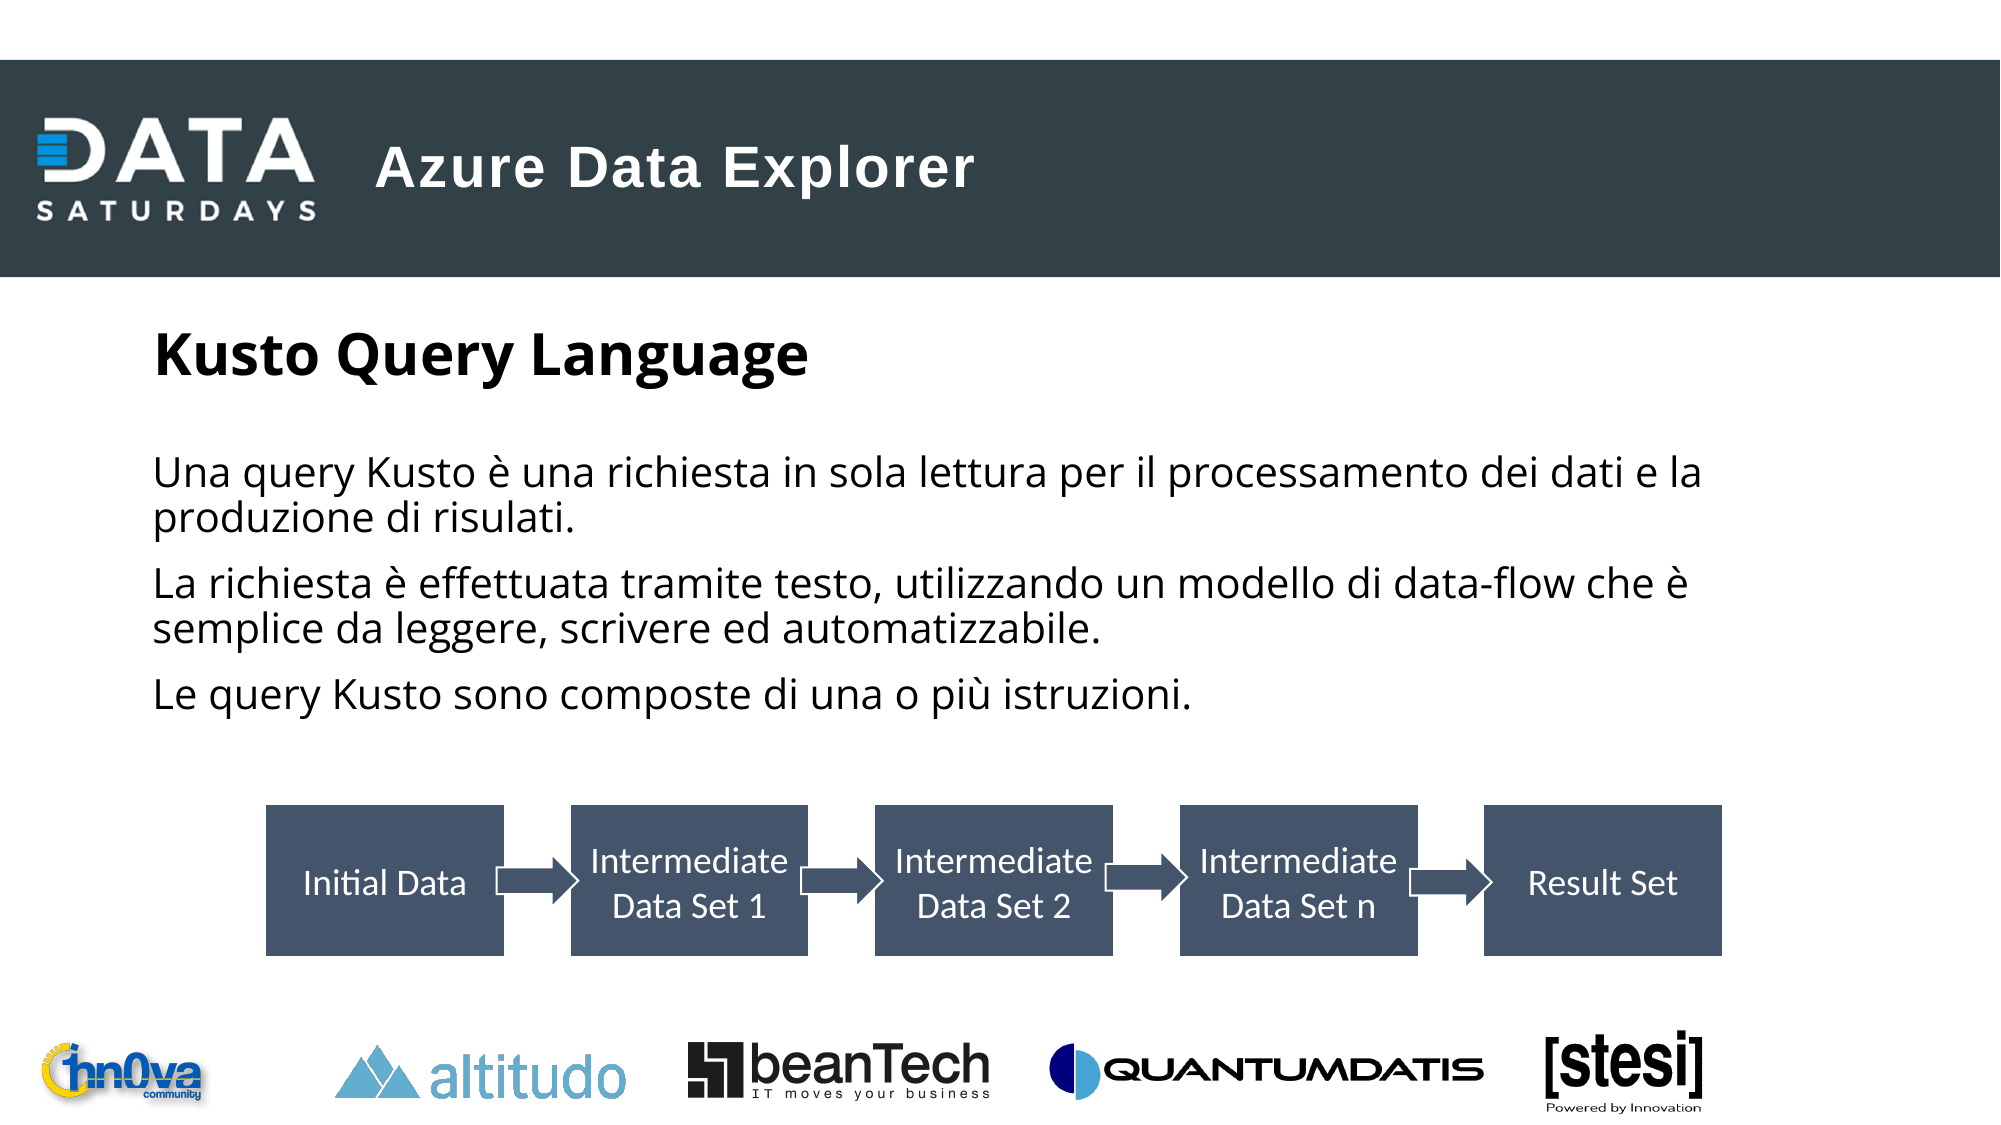

# Azure Data Explorer
Kusto Query Language
Una query Kusto è una richiesta in sola lettura per il processamento dei dati e la produzione di risulati.
La richiesta è effettuata tramite testo, utilizzando un modello di data-flow che è semplice da leggere, scrivere ed automatizzabile.
Le query Kusto sono composte di una o più istruzioni.
Intermediate
Data Set n
Result Set
Intermediate
Data Set 2
Initial Data
Intermediate
Data Set 1